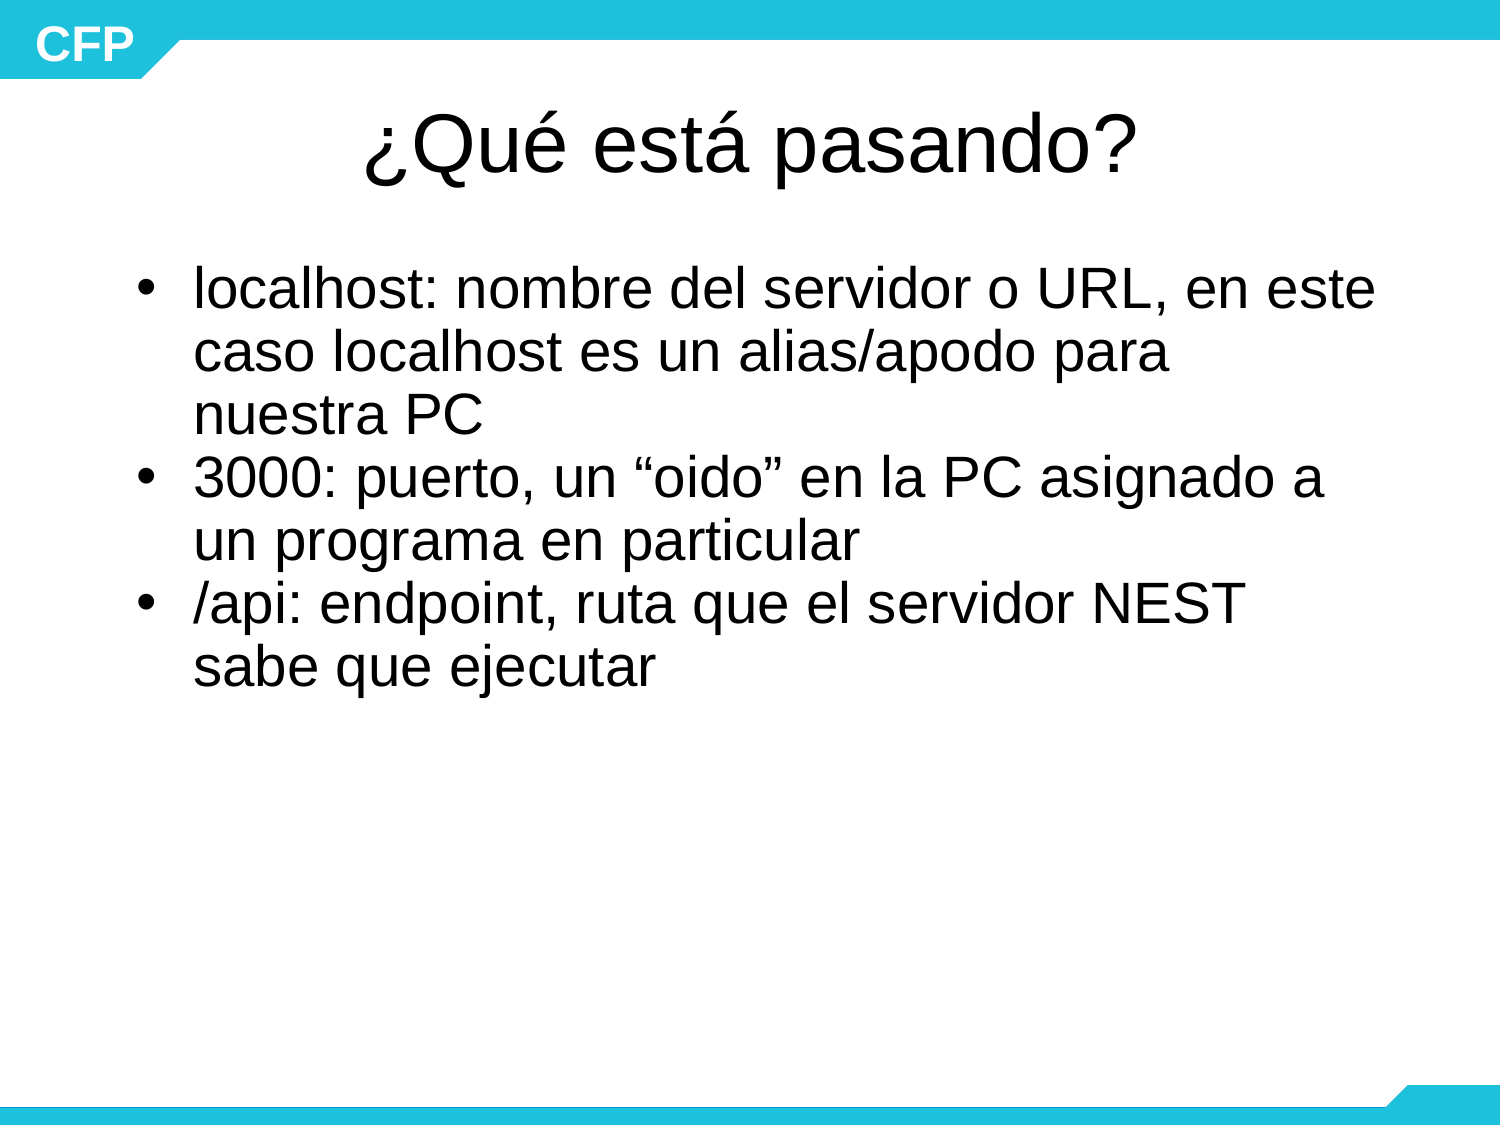

# ¿Qué está pasando?
localhost: nombre del servidor o URL, en este caso localhost es un alias/apodo para nuestra PC
3000: puerto, un “oido” en la PC asignado a un programa en particular
/api: endpoint, ruta que el servidor NEST sabe que ejecutar